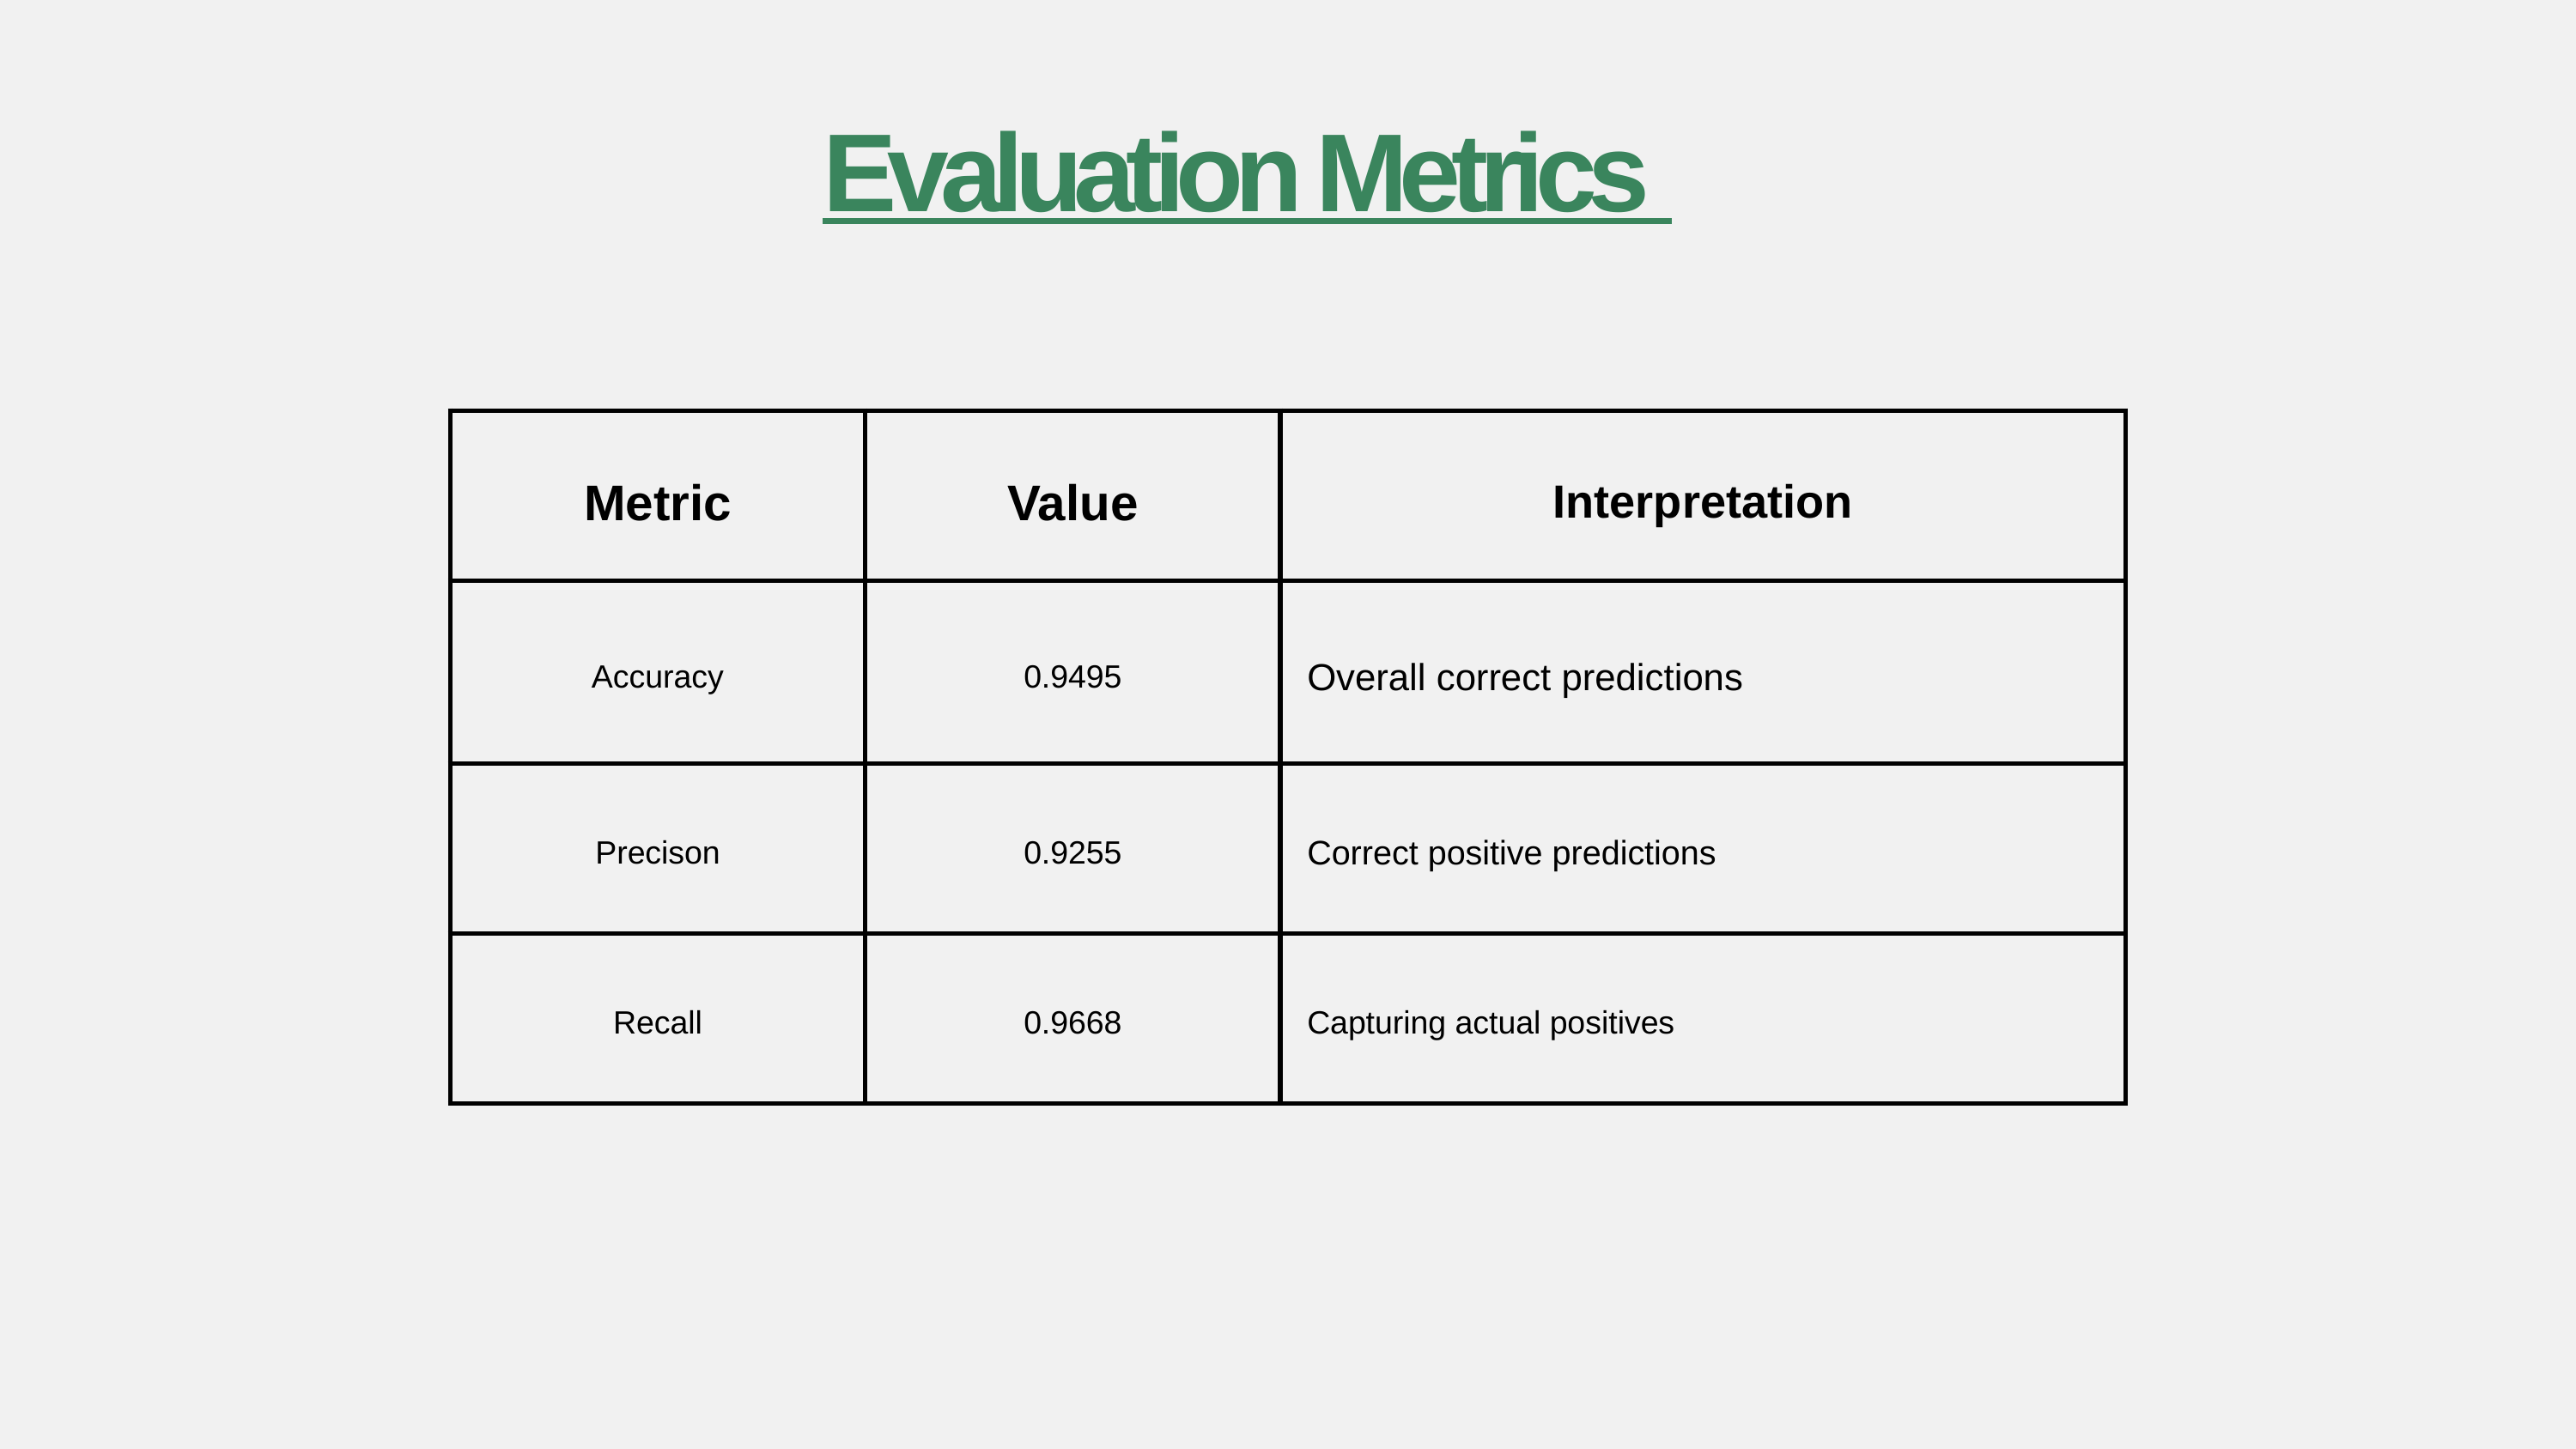

Evaluation Metrics
| Metric | Value | Interpretation |
| --- | --- | --- |
| Accuracy | 0.9495 | Overall correct predictions |
| Precison | 0.9255 | Correct positive predictions |
| Recall | 0.9668 | Capturing actual positives |